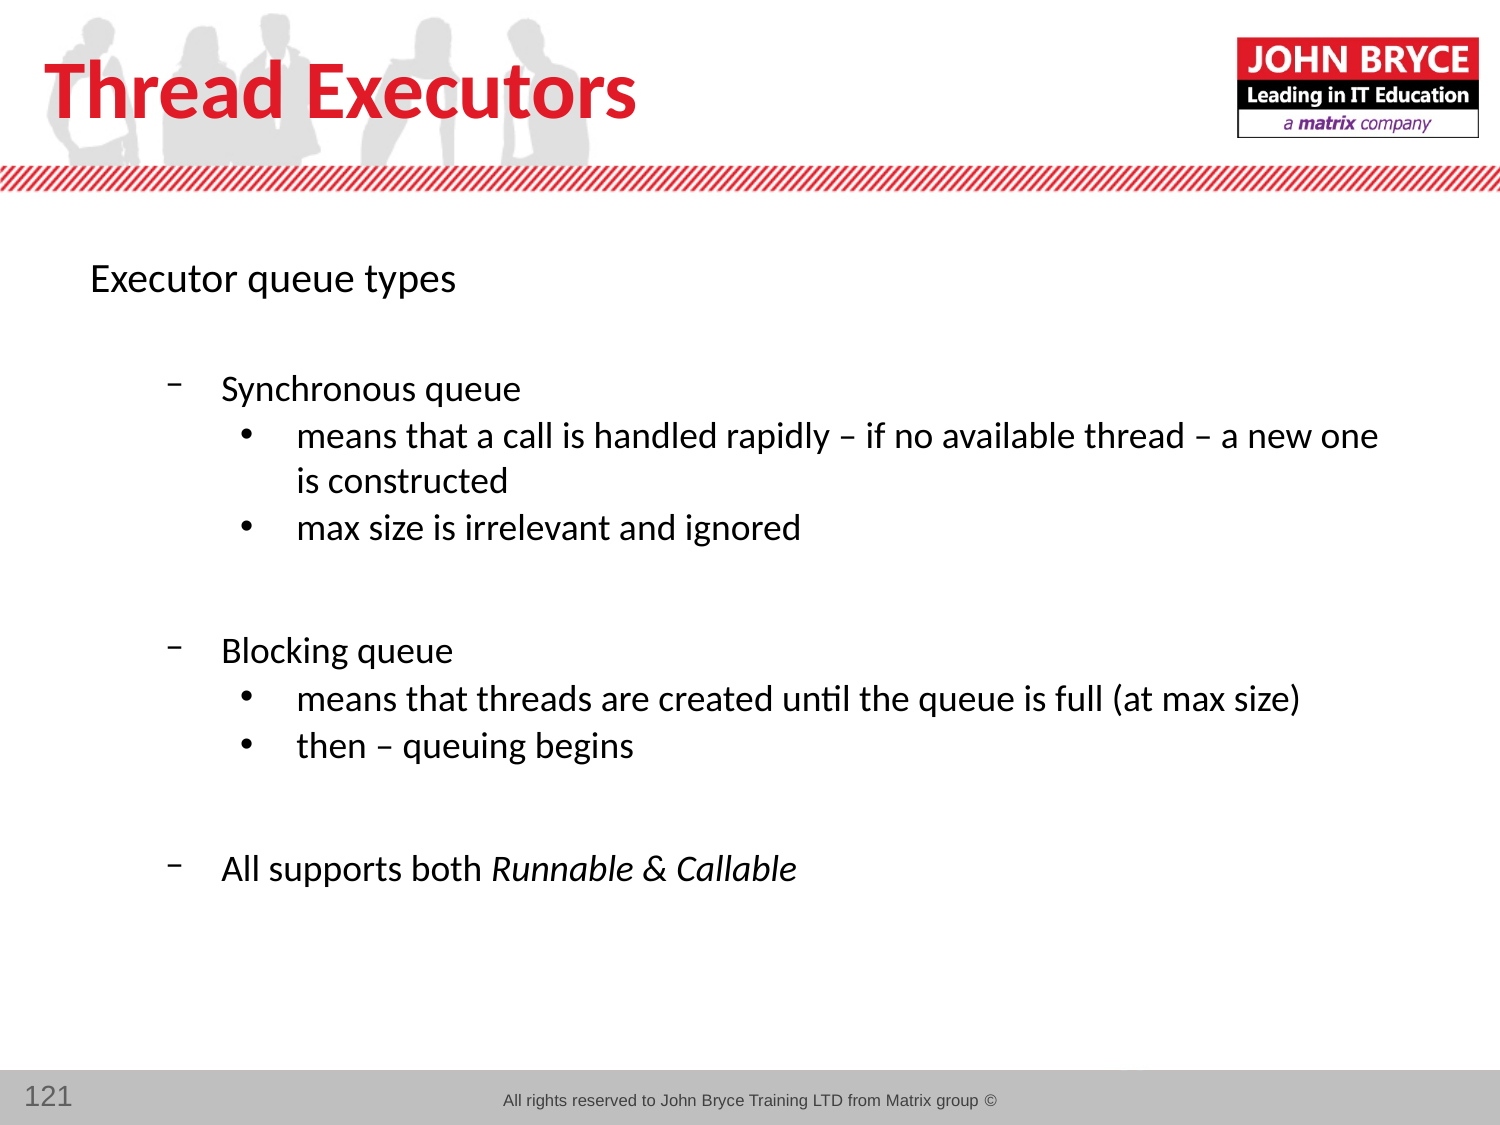

# Thread Executors
Executor queue types

Synchronous queue
means that a call is handled rapidly – if no available thread – a new one is constructed
max size is irrelevant and ignored

Blocking queue
means that threads are created until the queue is full (at max size)
then – queuing begins

All supports both Runnable & Callable